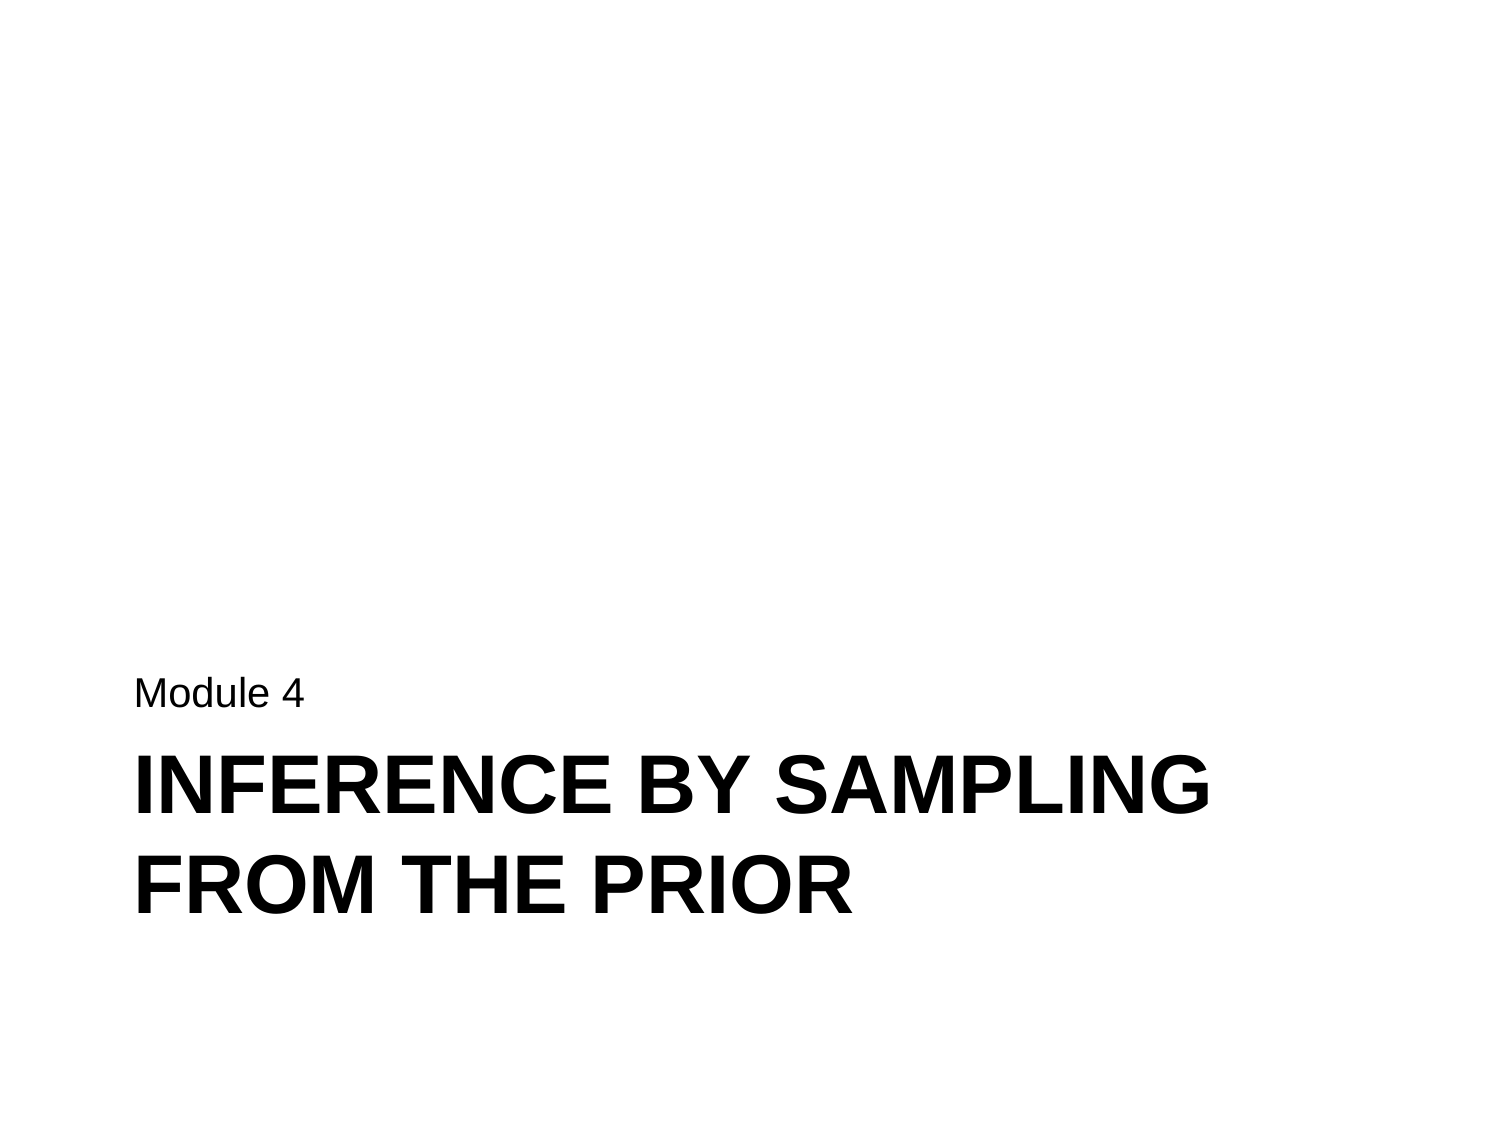

Module 4
# INFERENCE BY SAMPLING FROM THE PRIOR